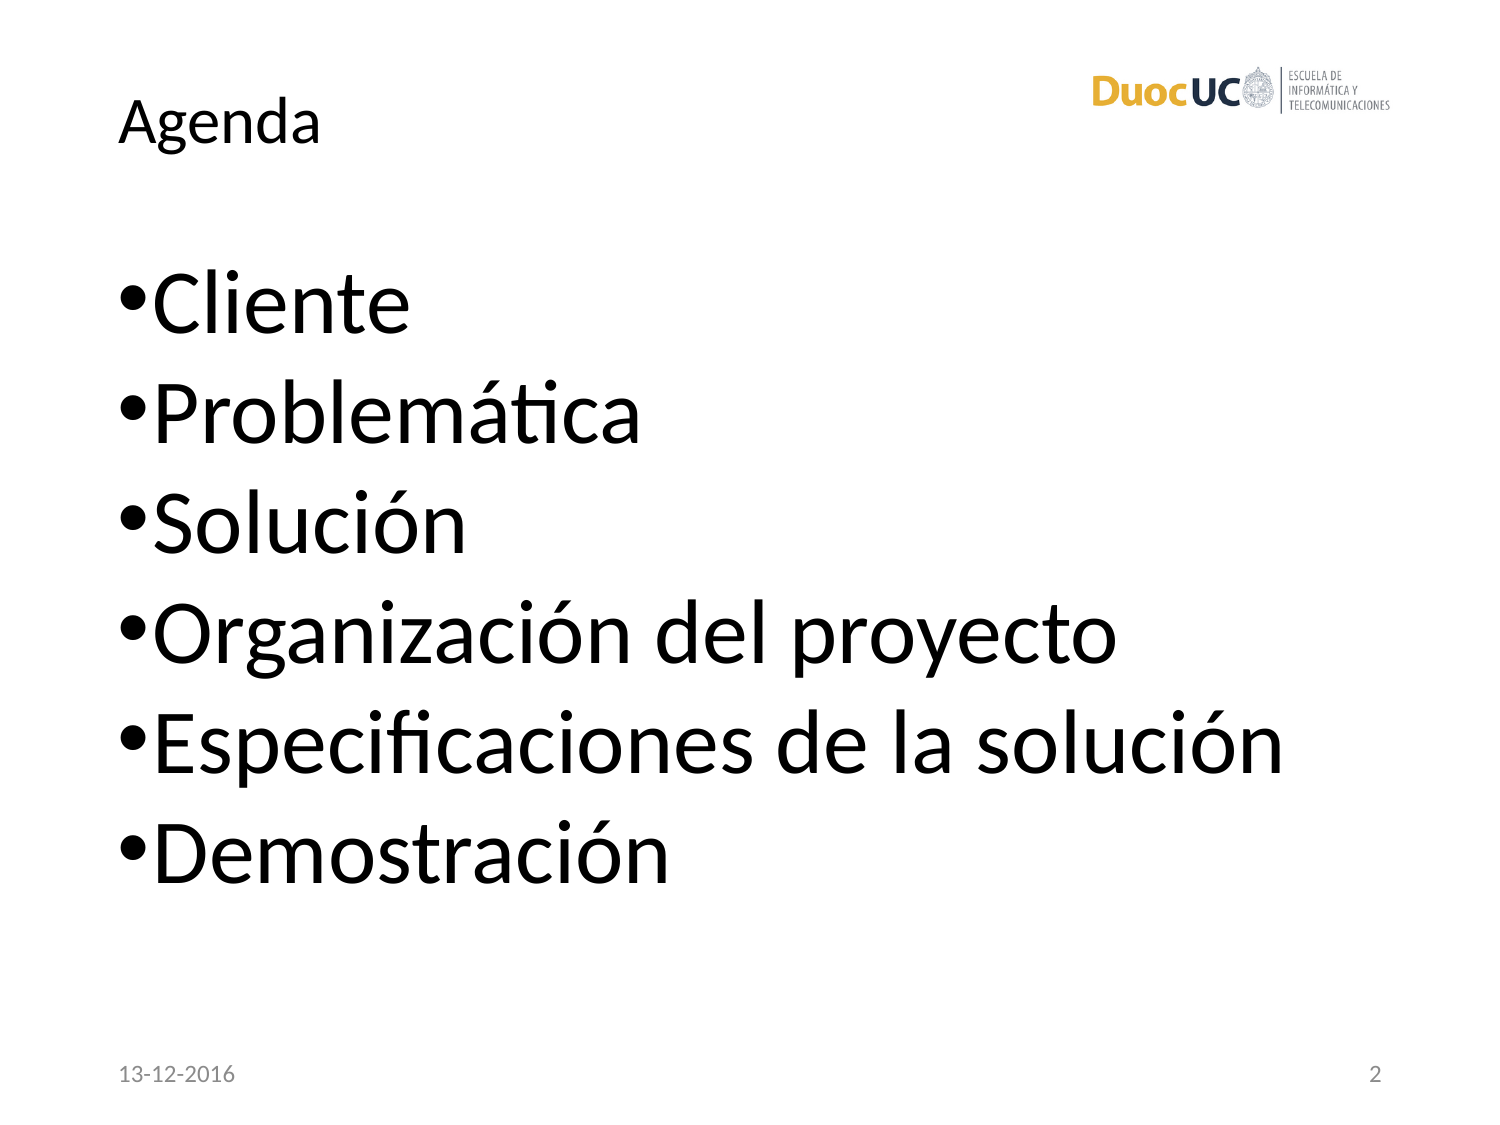

# Agenda
Cliente
Problemática
Solución
Organización del proyecto
Especificaciones de la solución
Demostración
13-12-2016
2